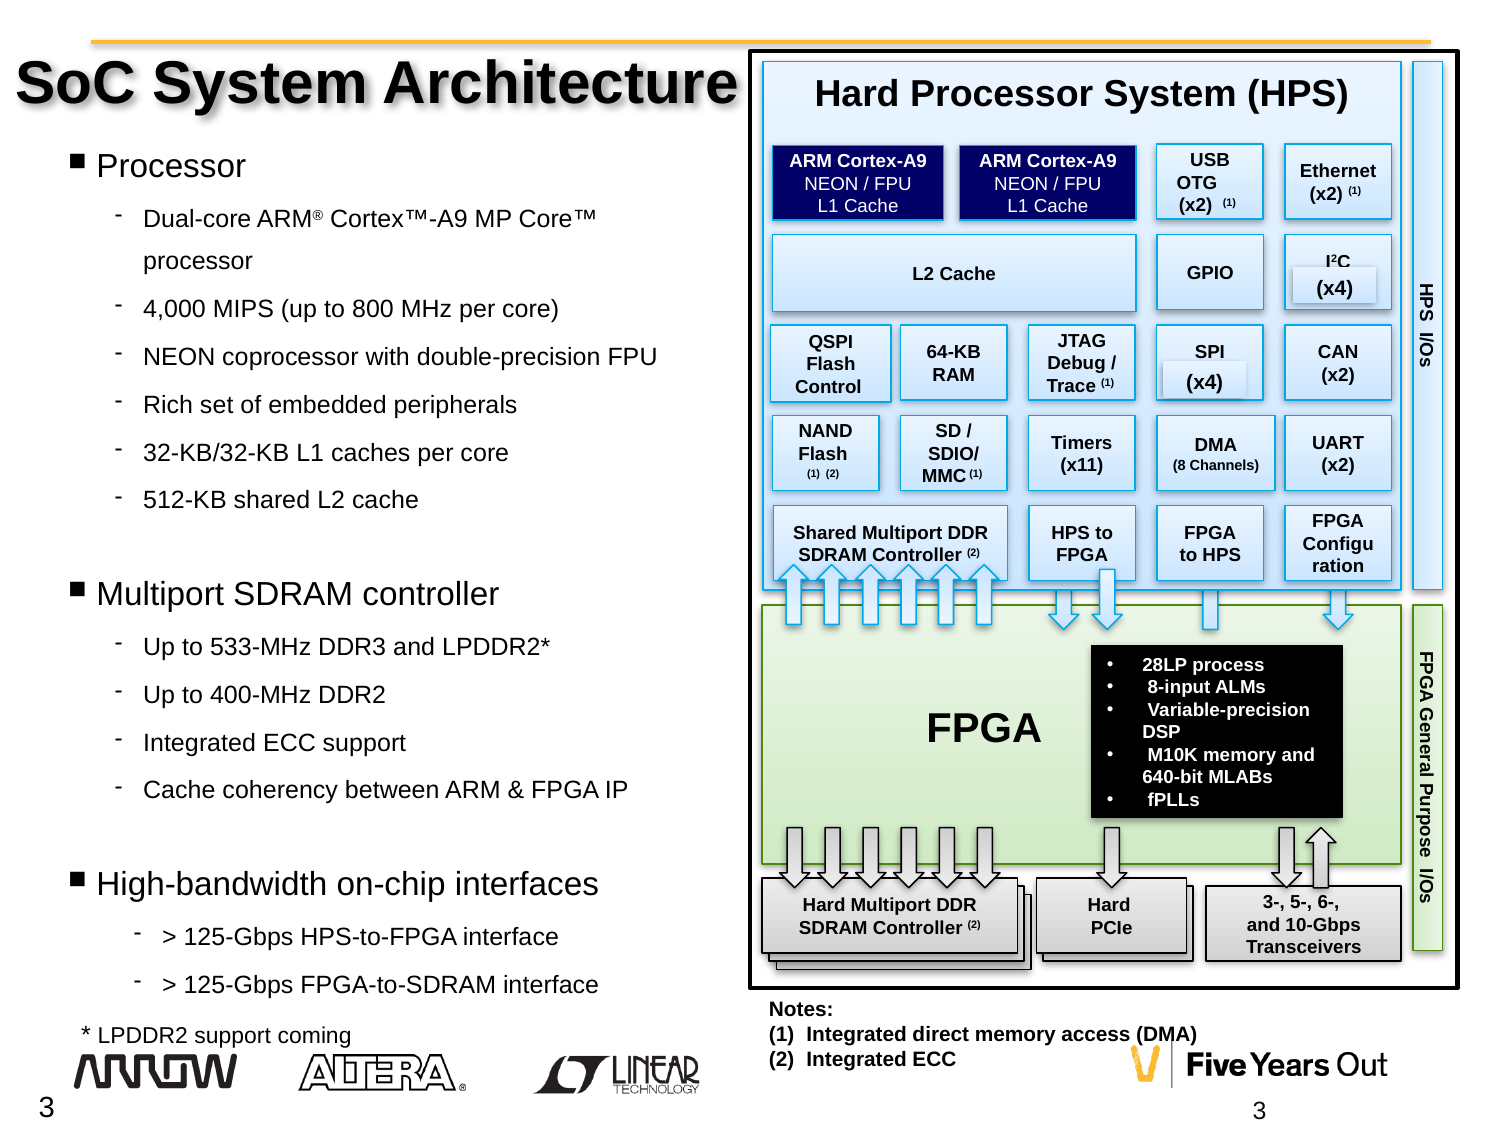

# SoC System Architecture

Hard Processor System (HPS)
Processor
Dual-core ARM® Cortex™-A9 MP Core™ processor
4,000 MIPS (up to 800 MHz per core)
NEON coprocessor with double-precision FPU
Rich set of embedded peripherals
32-KB/32-KB L1 caches per core
512-KB shared L2 cache

Multiport SDRAM controller
Up to 533-MHz DDR3 and LPDDR2*
Up to 400-MHz DDR2
Integrated ECC support
Cache coherency between ARM & FPGA IP

High-bandwidth on-chip interfaces
> 125-Gbps HPS-to-FPGA interface
> 125-Gbps FPGA-to-SDRAM interface

USB OTG      (x2)  (1)
Ethernet
(x2) (1)
ARM Cortex-A9
NEON / FPU
L1 Cache
ARM Cortex-A9
NEON / FPU
L1 Cache
L2 Cache
GPIO
I2C
(x2)
(x4)
HPS  I/Os
QSPI Flash Control
64-KB
RAM
JTAG Debug / Trace (1)
SPI
(x2)
CAN
(x2)
(x4)
NAND
Flash
(1)  (2)
SD / SDIO/ MMC (1)
Timers
(x11)
DMA
(8 Channels)
UART
(x2)
Shared Multiport DDR SDRAM Controller (2)
HPS to
FPGA
FPGA
to HPS
FPGA
Configuration

             FPGA

28LP process
 8-input ALMs
 Variable-precision DSP
 M10K memory and 640-bit MLABs
 fPLLs
FPGA General Purpose  I/Os

Hard Multiport DDR SDRAM Controller (2)
Hard
PCIe
3-, 5-, 6-,
and 10-Gbps Transceivers
Multiport DDR SDRAM Controller
PCIe
Multiport DDR SDRAM Controller
Notes:
Integrated direct memory access (DMA)
Integrated ECC
* LPDDR2 support coming
3